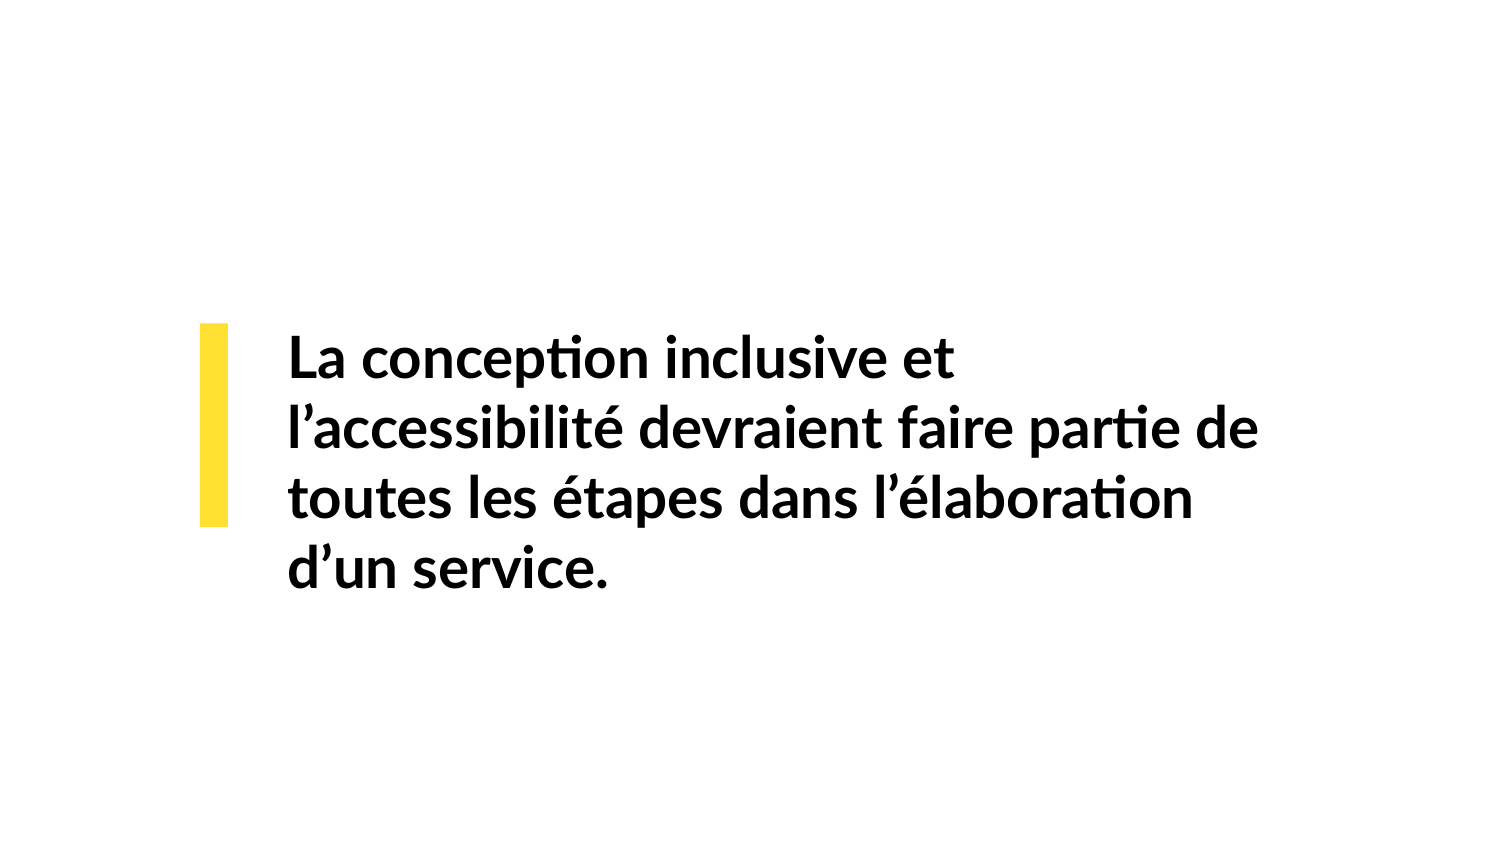

# La conception inclusive et l’accessibilité devraient faire partie de toutes les étapes dans l’élaboration d’un service.